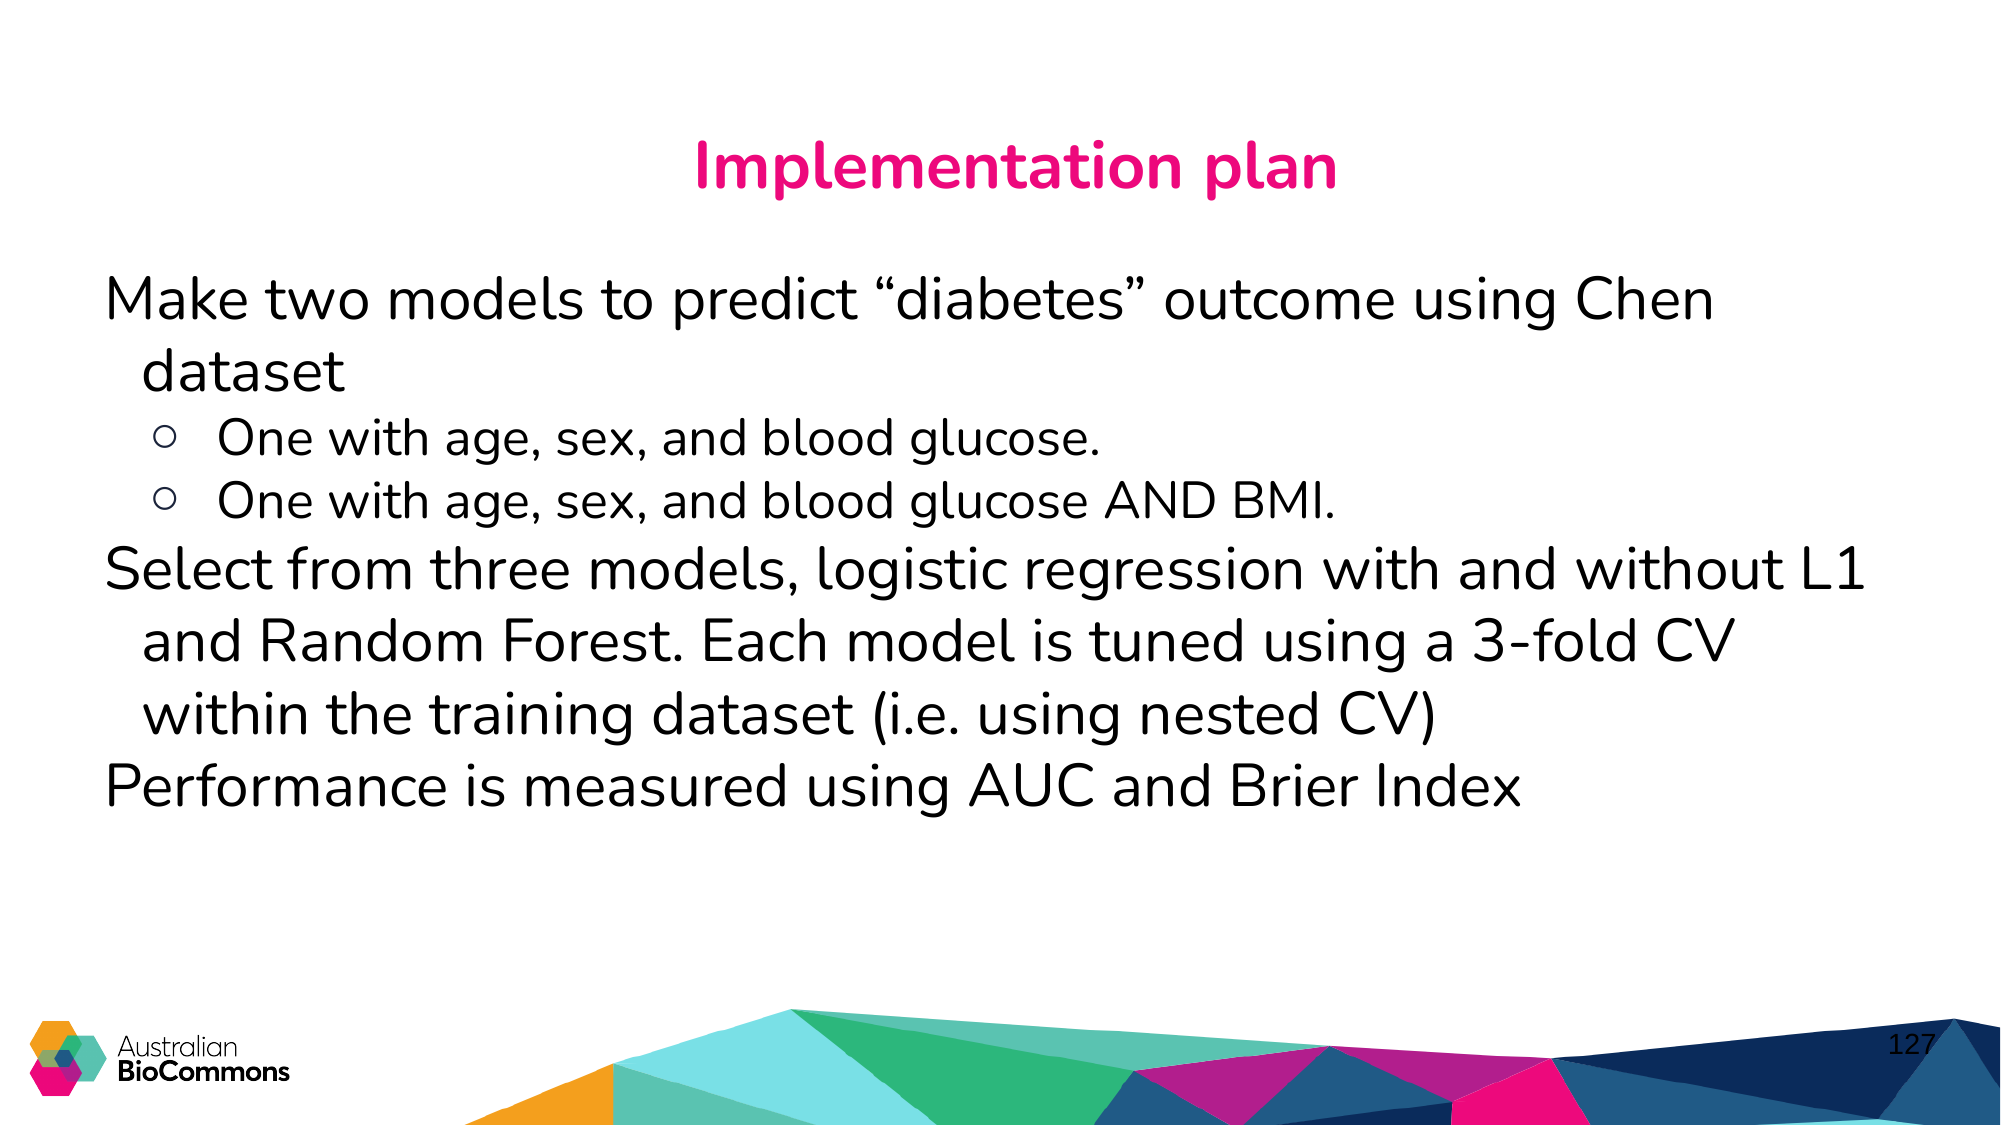

# Implementation plan
Make two models to predict “diabetes” outcome using Chen dataset
One with age, sex, and blood glucose.
One with age, sex, and blood glucose AND BMI.
Select from three models, logistic regression with and without L1 and Random Forest. Each model is tuned using a 3-fold CV within the training dataset (i.e. using nested CV)
Performance is measured using AUC and Brier Index

127